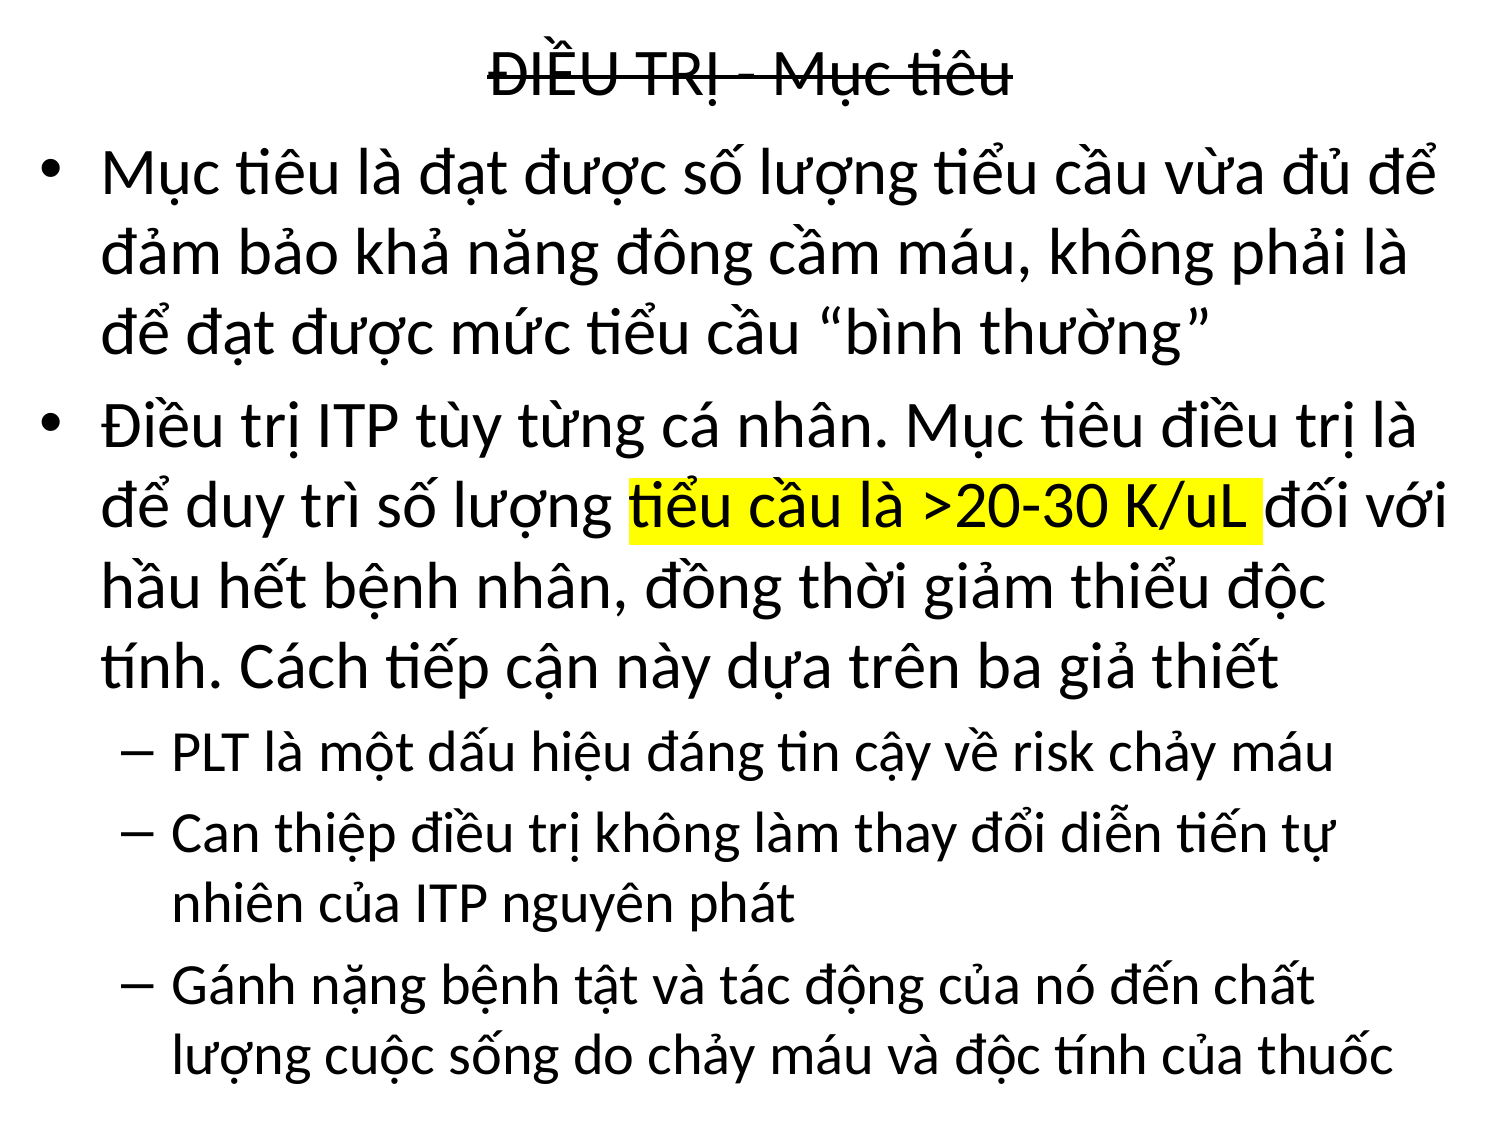

# ĐIỀU TRỊ - Mục tiêu
Mục tiêu là đạt được số lượng tiểu cầu vừa đủ để đảm bảo khả năng đông cầm máu, không phải là để đạt được mức tiểu cầu “bình thường”
Điều trị ITP tùy từng cá nhân. Mục tiêu điều trị là để duy trì số lượng tiểu cầu là >20-30 K/uL đối với hầu hết bệnh nhân, đồng thời giảm thiểu độc tính. Cách tiếp cận này dựa trên ba giả thiết
PLT là một dấu hiệu đáng tin cậy về risk chảy máu
Can thiệp điều trị không làm thay đổi diễn tiến tự nhiên của ITP nguyên phát
Gánh nặng bệnh tật và tác động của nó đến chất lượng cuộc sống do chảy máu và độc tính của thuốc